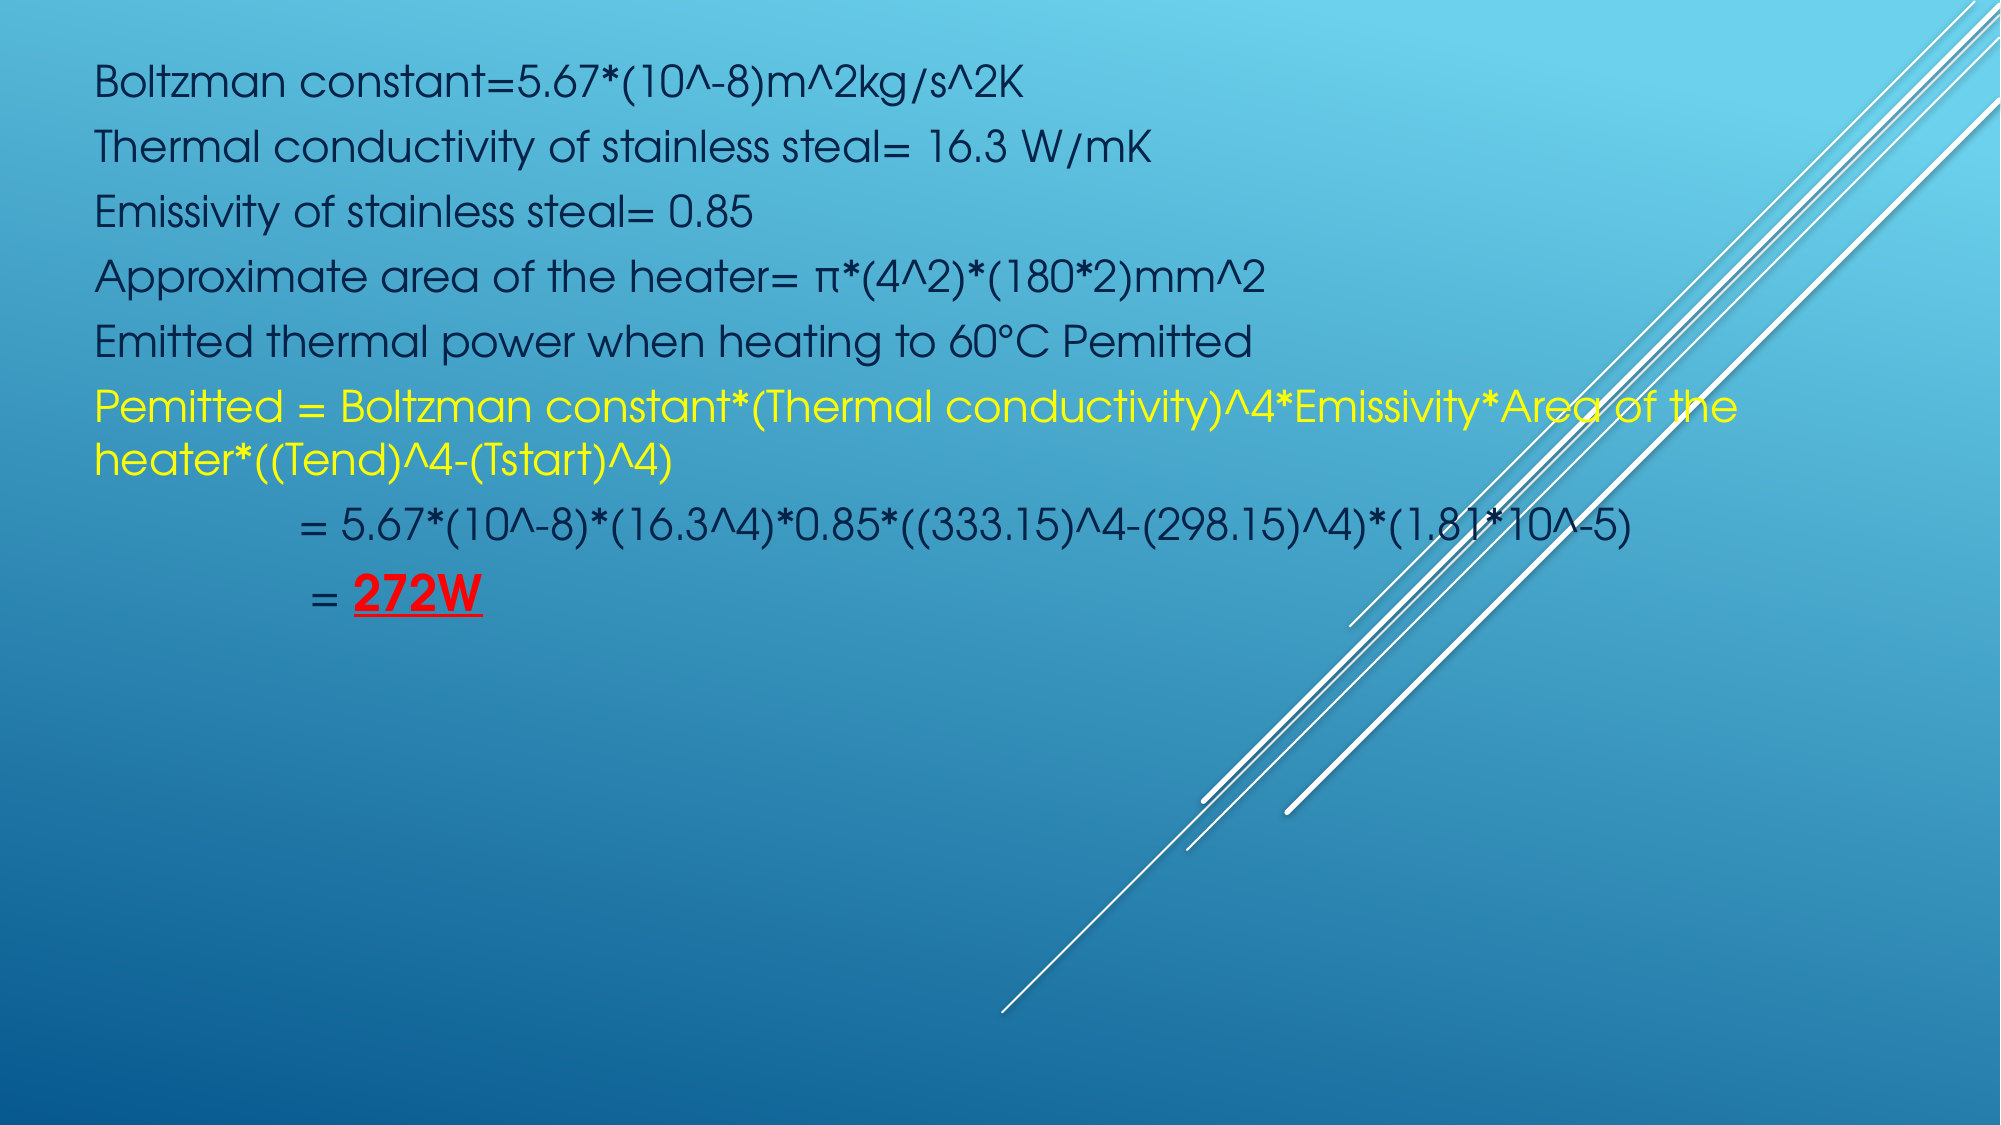

Boltzman constant=5.67*(10^-8)m^2kg/s^2K
Thermal conductivity of stainless steal= 16.3 W/mK
Emissivity of stainless steal= 0.85
Approximate area of the heater= π*(4^2)*(180*2)mm^2
Emitted thermal power when heating to 60°C Pemitted
Pemitted = Boltzman constant*(Thermal conductivity)^4*Emissivity*Area of the heater*((Tend)^4-(Tstart)^4)
                 = 5.67*(10^-8)*(16.3^4)*0.85*((333.15)^4-(298.15)^4)*(1.81*10^-5)
                  = 272W